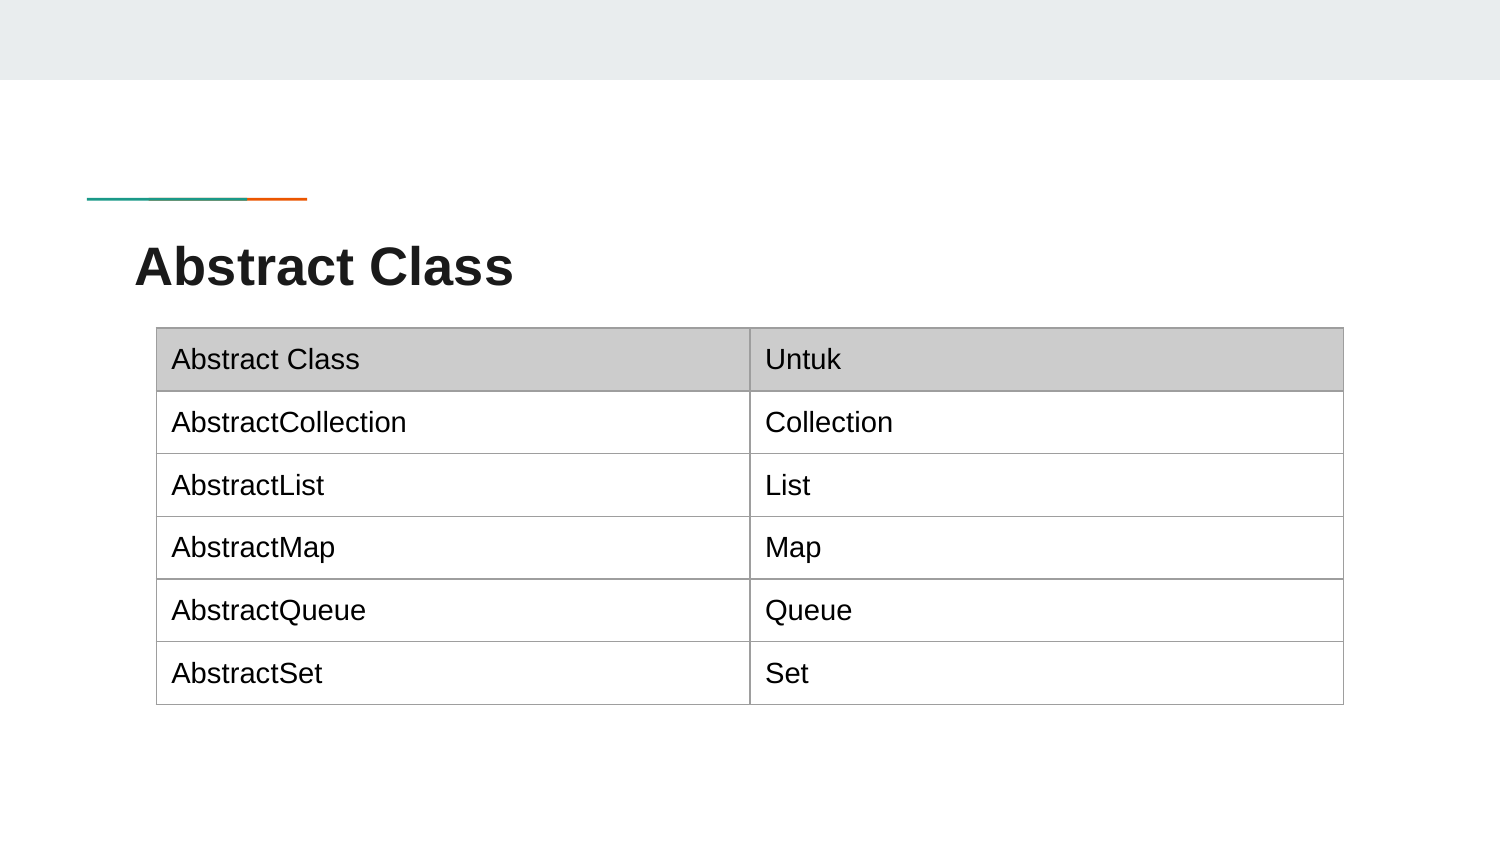

# Abstract Class
| Abstract Class | Untuk |
| --- | --- |
| AbstractCollection | Collection |
| AbstractList | List |
| AbstractMap | Map |
| AbstractQueue | Queue |
| AbstractSet | Set |